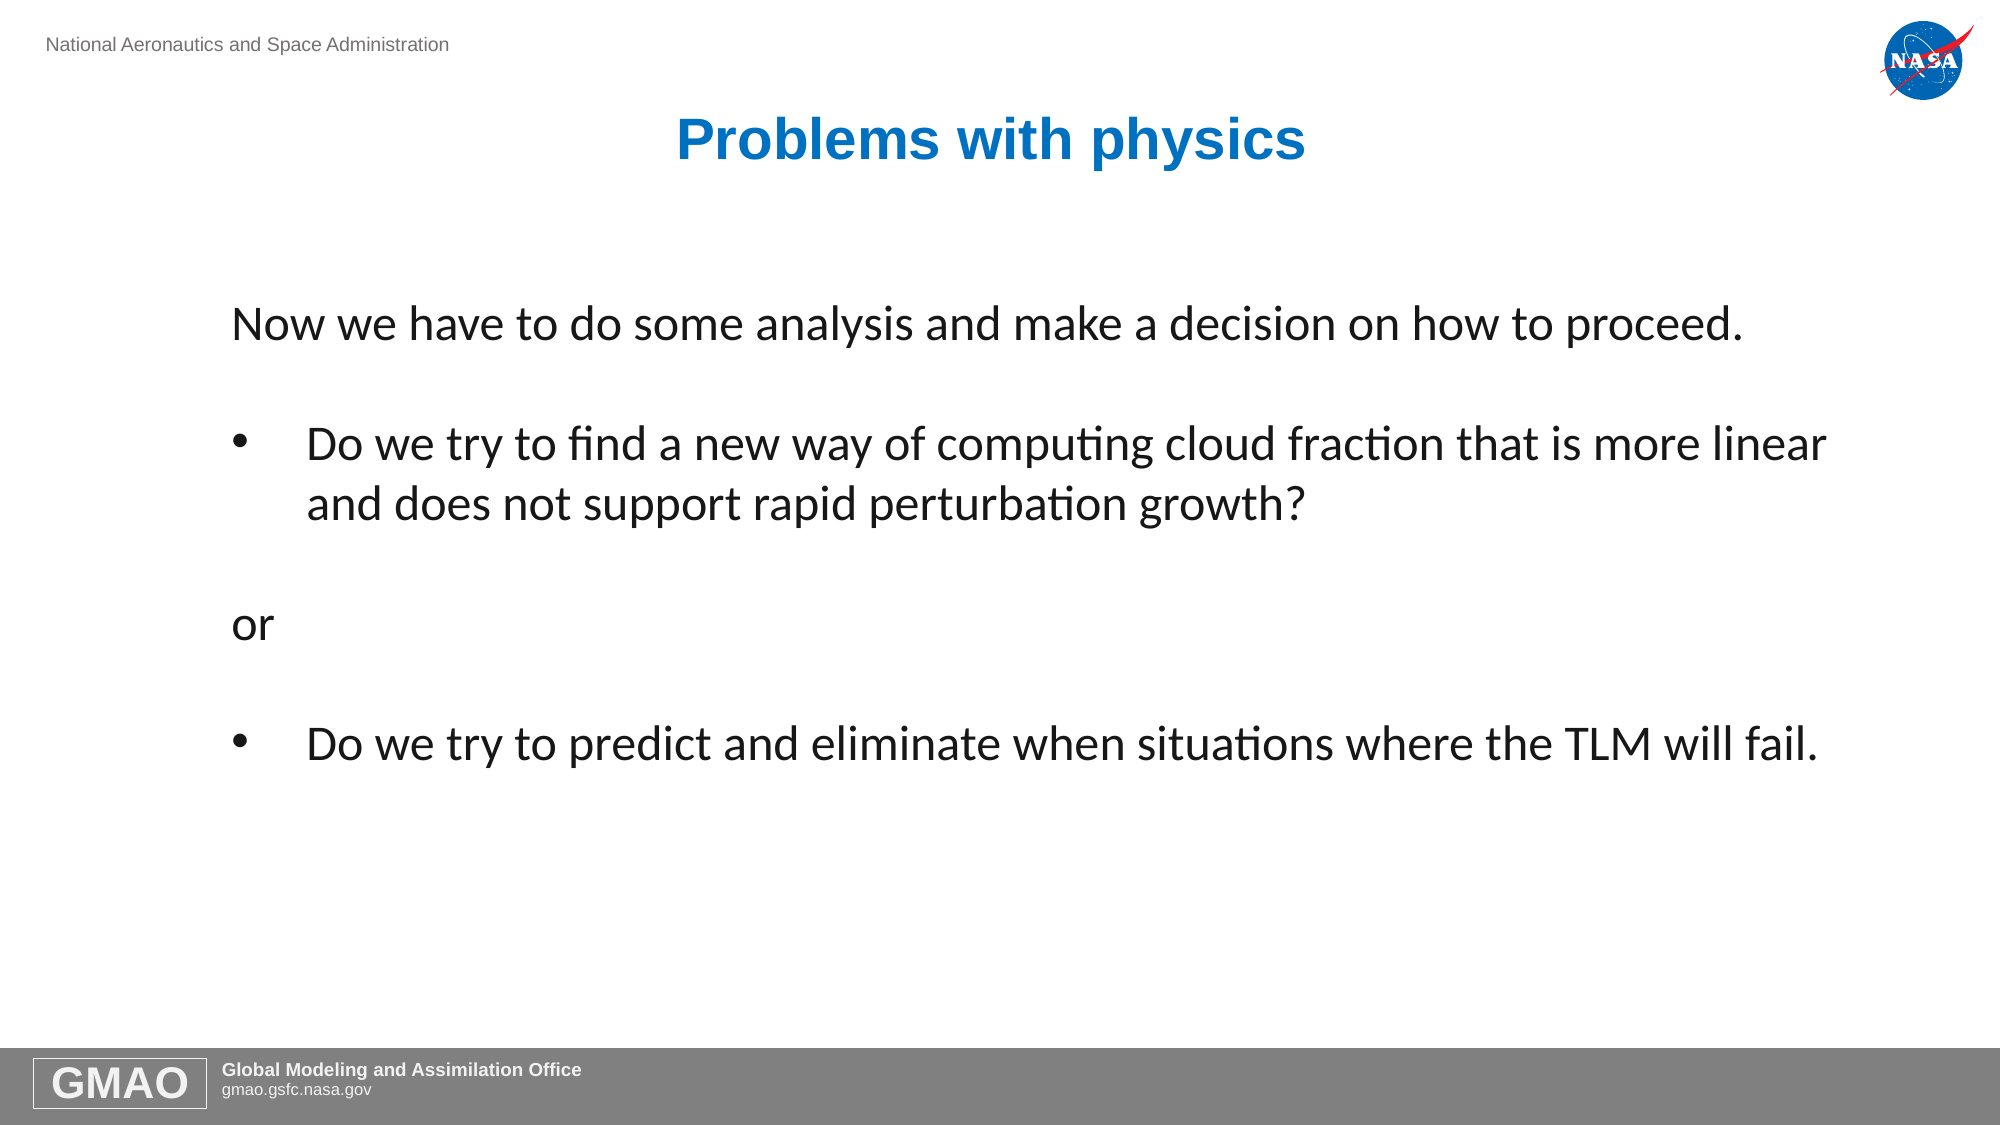

# Problems with physics
Now we have to do some analysis and make a decision on how to proceed.

Do we try to find a new way of computing cloud fraction that is more linear and does not support rapid perturbation growth?

or

Do we try to predict and eliminate when situations where the TLM will fail.